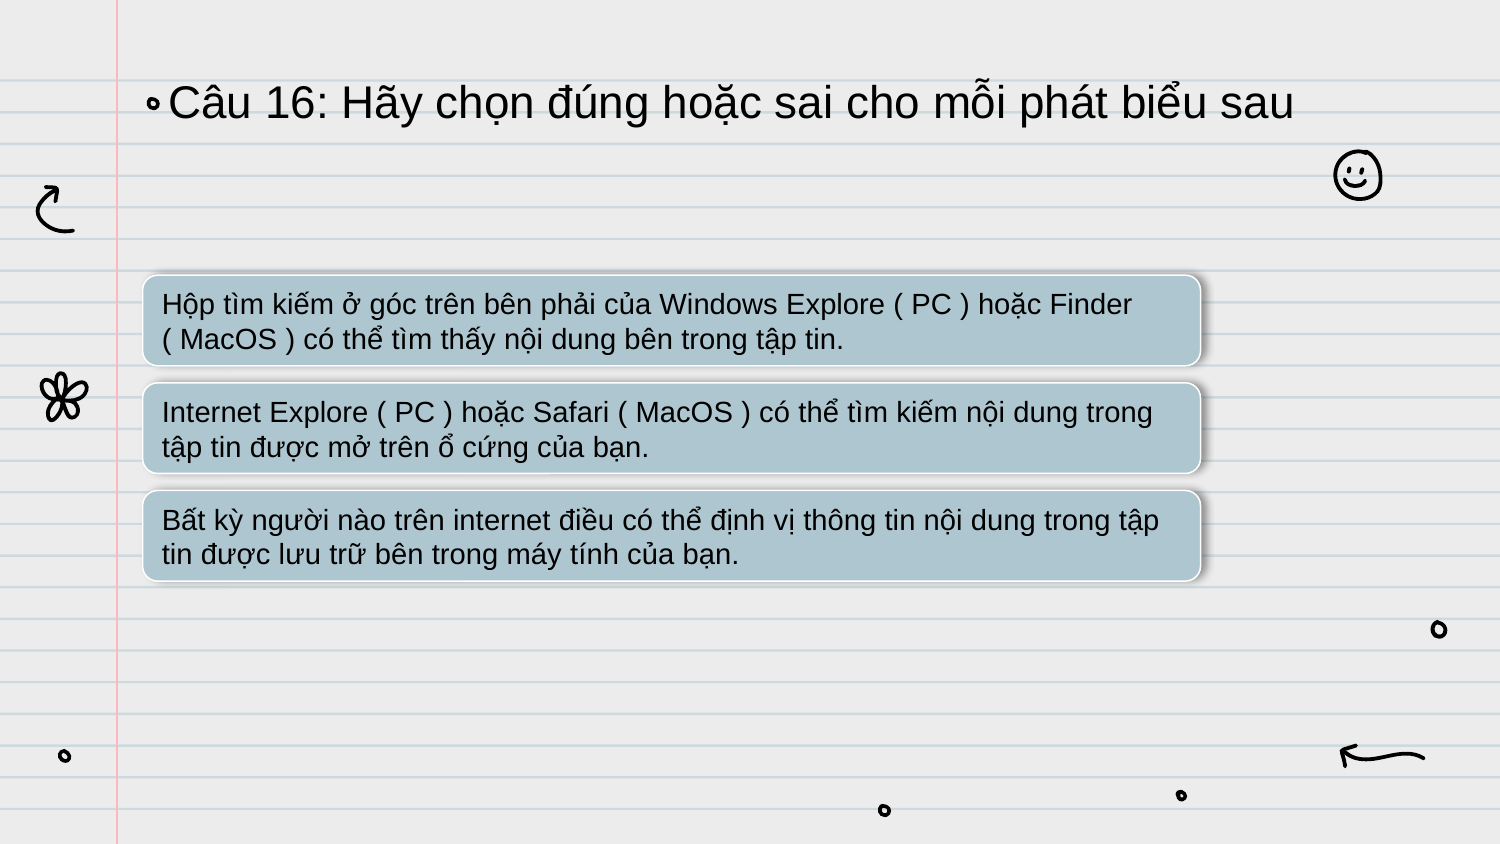

# Câu 16: Hãy chọn đúng hoặc sai cho mỗi phát biểu sau
Hộp tìm kiếm ở góc trên bên phải của Windows Explore ( PC ) hoặc Finder ( MacOS ) có thể tìm thấy nội dung bên trong tập tin.
Internet Explore ( PC ) hoặc Safari ( MacOS ) có thể tìm kiếm nội dung trong tập tin được mở trên ổ cứng của bạn.
Bất kỳ người nào trên internet điều có thể định vị thông tin nội dung trong tập tin được lưu trữ bên trong máy tính của bạn.